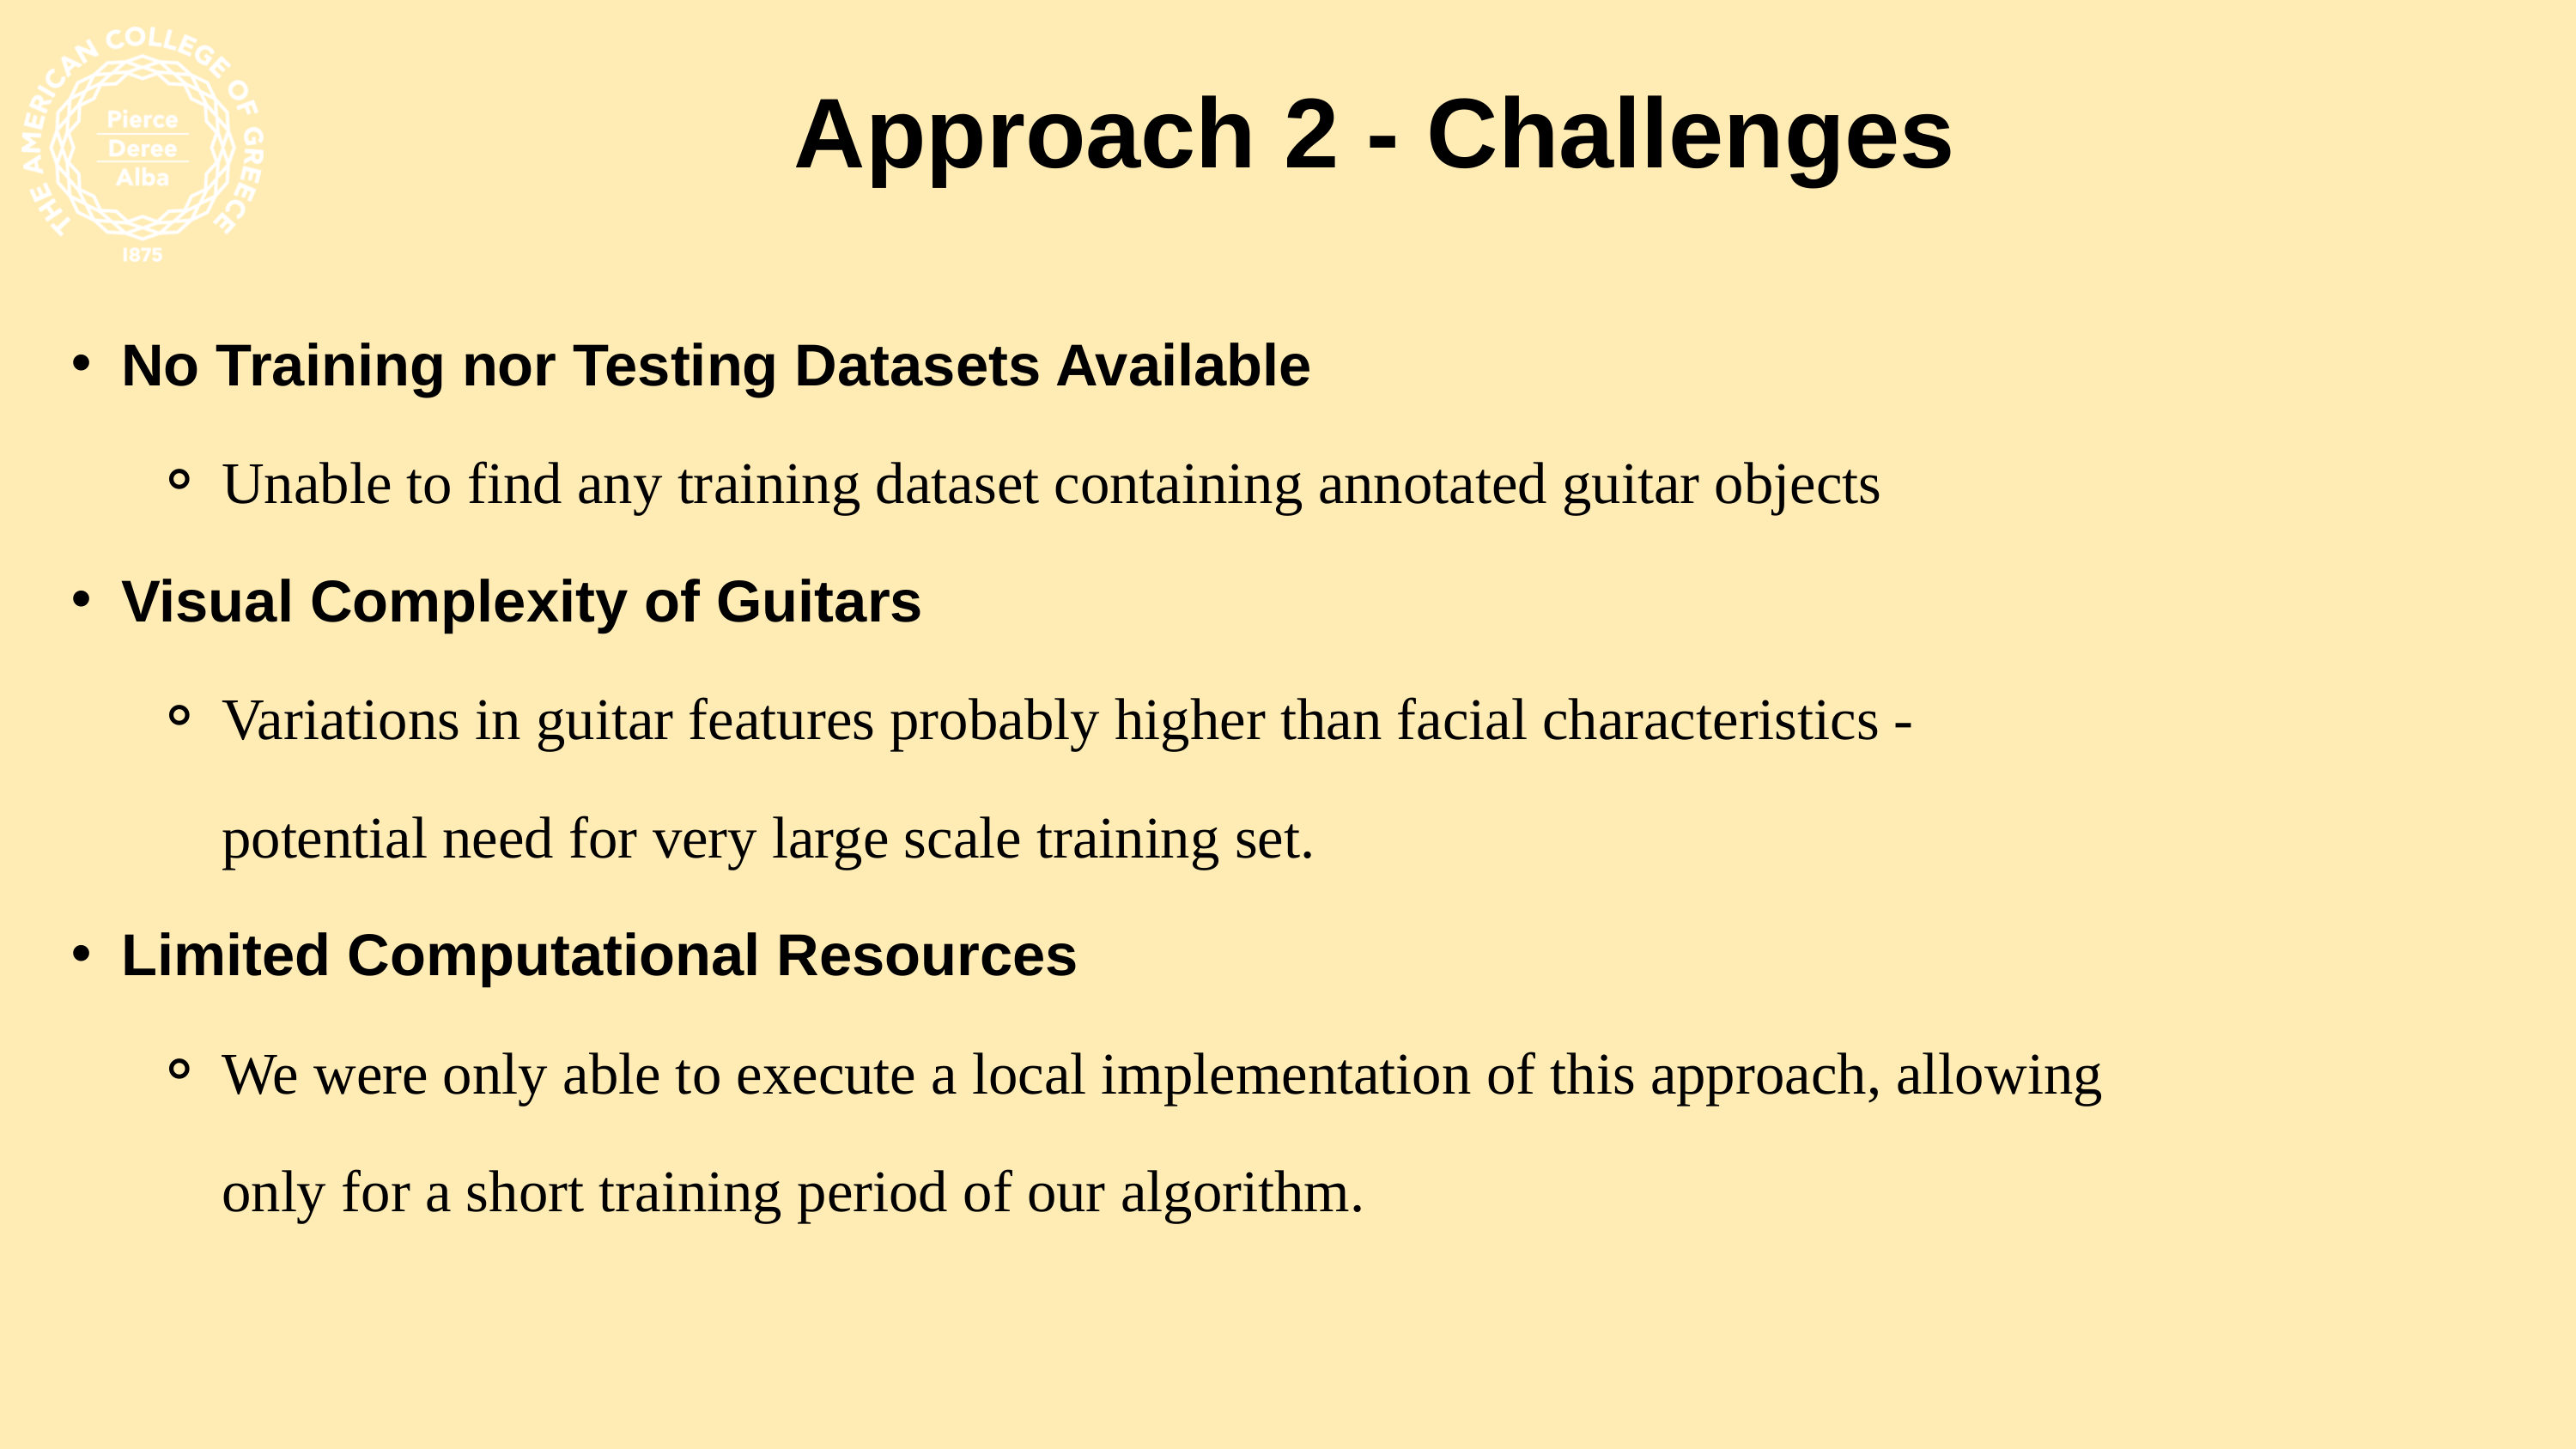

Approach 2 - Challenges
No Training nor Testing Datasets Available
Unable to find any training dataset containing annotated guitar objects
Visual Complexity of Guitars
Variations in guitar features probably higher than facial characteristics - potential need for very large scale training set.
Limited Computational Resources
We were only able to execute a local implementation of this approach, allowing only for a short training period of our algorithm.